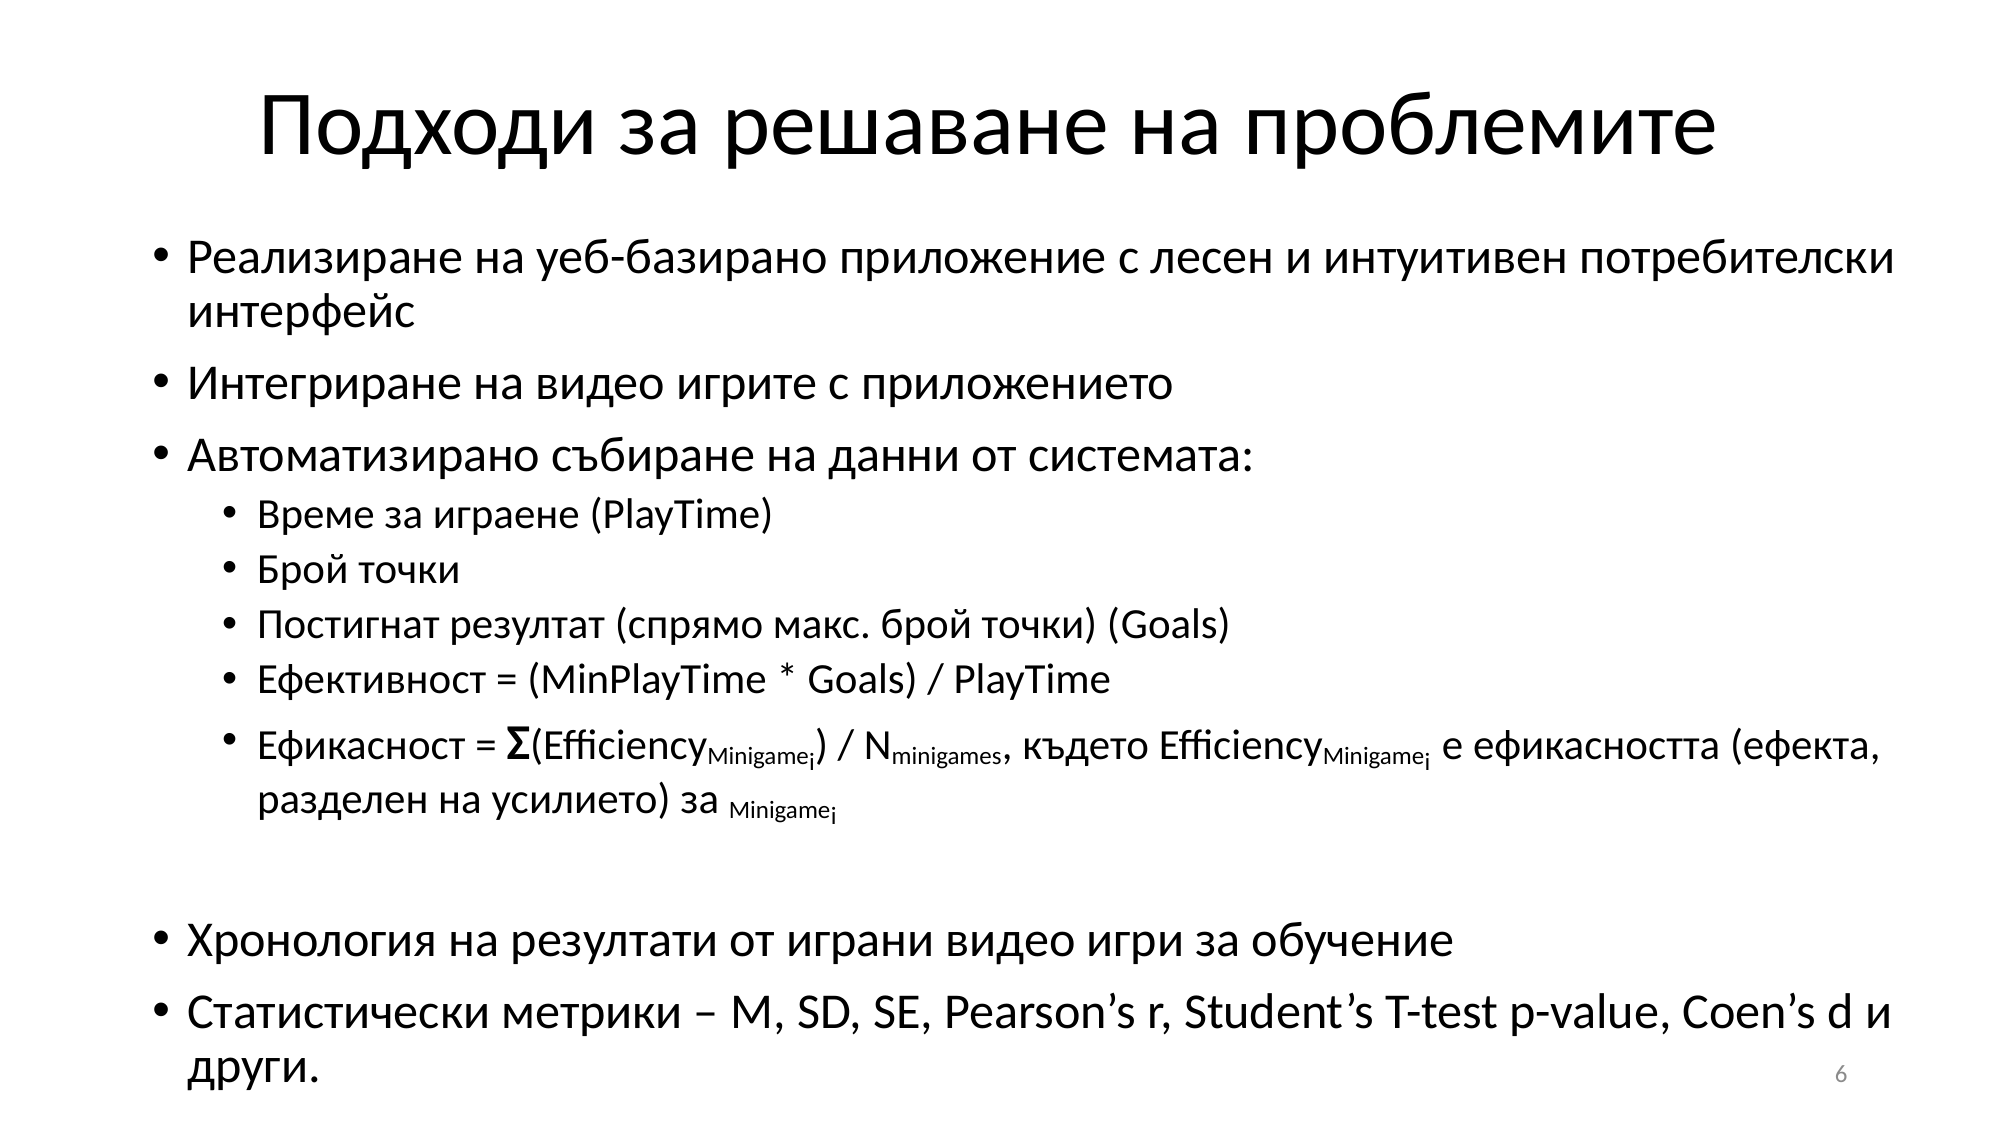

# Подходи за решаване на проблемите
Реализиране на уеб-базирано приложение с лесен и интуитивен потребителски интерфейс
Интегриране на видео игрите с приложението
Автоматизирано събиране на данни от системата:
Време за играене (PlayTime)
Брой точки
Постигнат резултат (спрямо макс. брой точки) (Goals)
Ефективност = (MinPlayTime * Goals) / PlayTime
Ефикасност = Σ(EfficiencyMinigamei) / Nminigames, където EfficiencyMinigamei  е ефикасността (ефекта, разделен на усилието) за Minigamei

Хронология на резултати от играни видео игри за обучение
Статистически метрики – M, SD, SE, Pearson’s r, Student’s T-test p-value, Coen’s d и други.
6